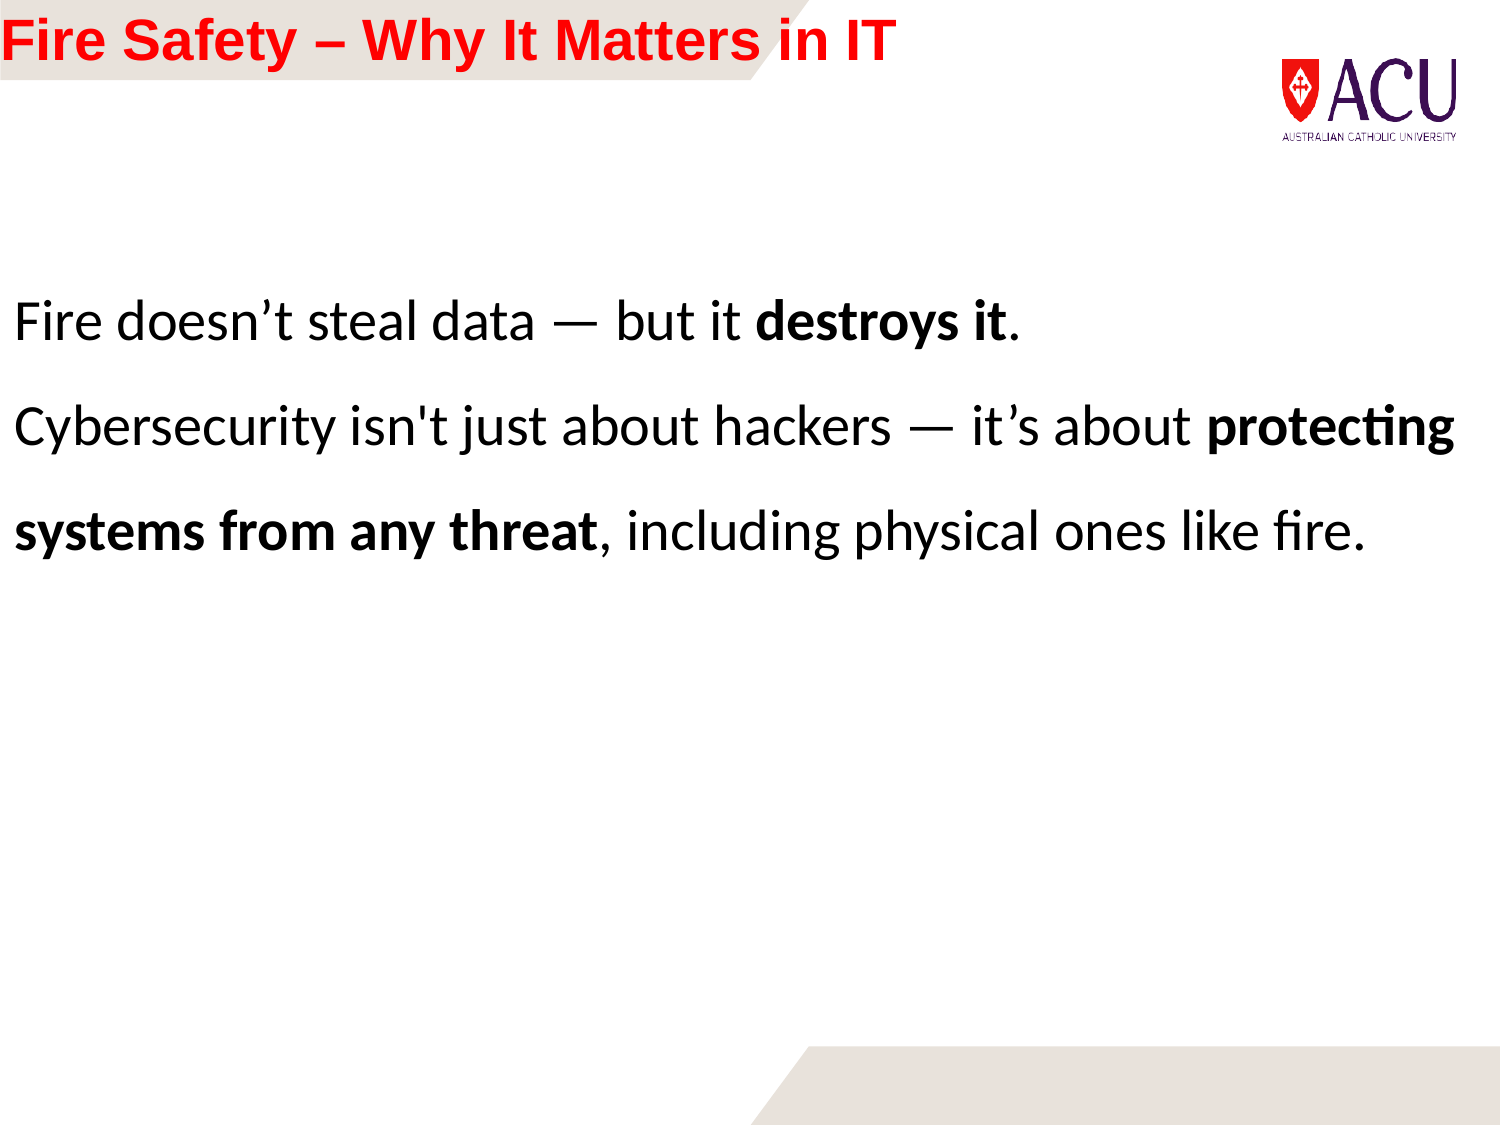

# Fire Safety – Why It Matters in IT
Fire doesn’t steal data — but it destroys it.
Cybersecurity isn't just about hackers — it’s about protecting systems from any threat, including physical ones like fire.